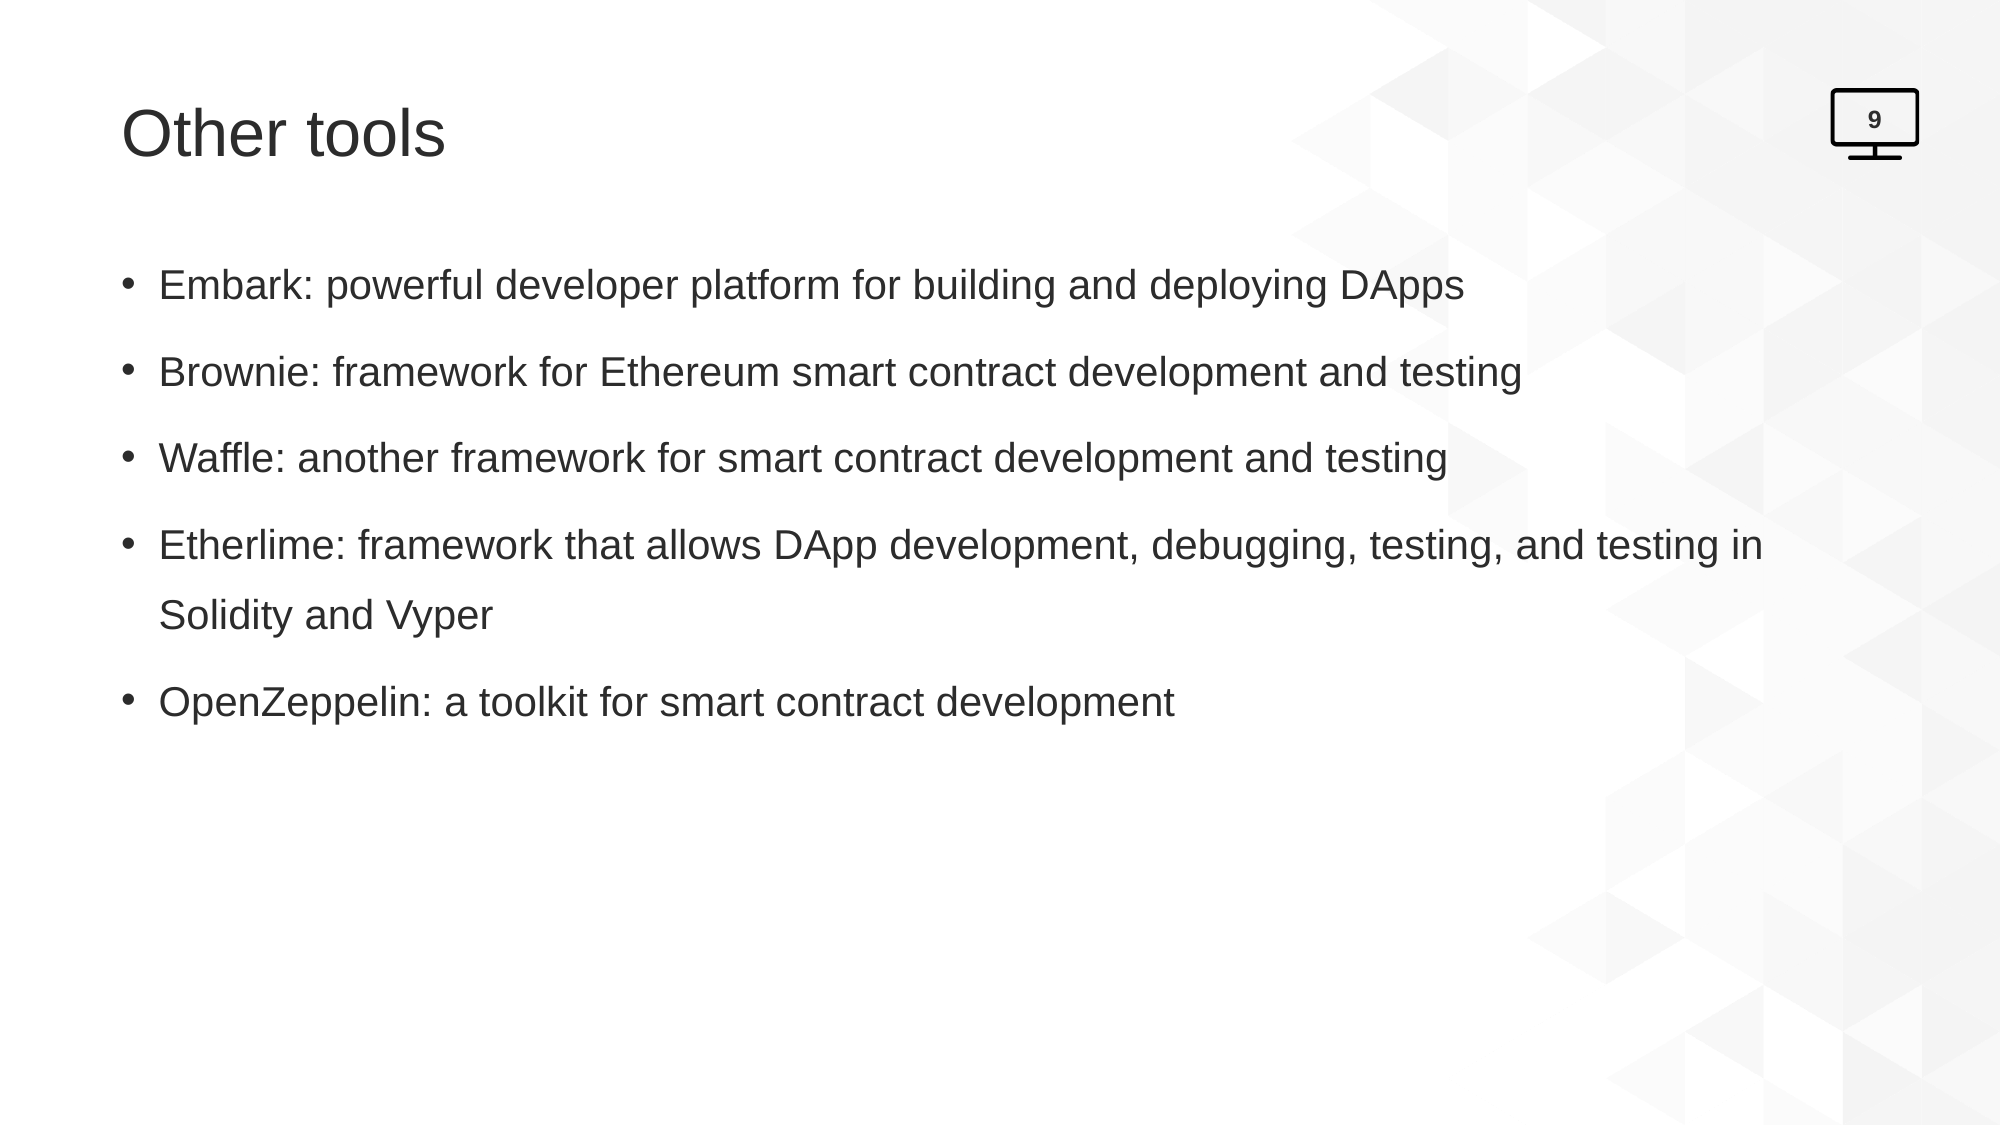

# Other tools
9
Embark: powerful developer platform for building and deploying DApps
Brownie: framework for Ethereum smart contract development and testing
Waffle: another framework for smart contract development and testing
Etherlime: framework that allows DApp development, debugging, testing, and testing in Solidity and Vyper
OpenZeppelin: a toolkit for smart contract development